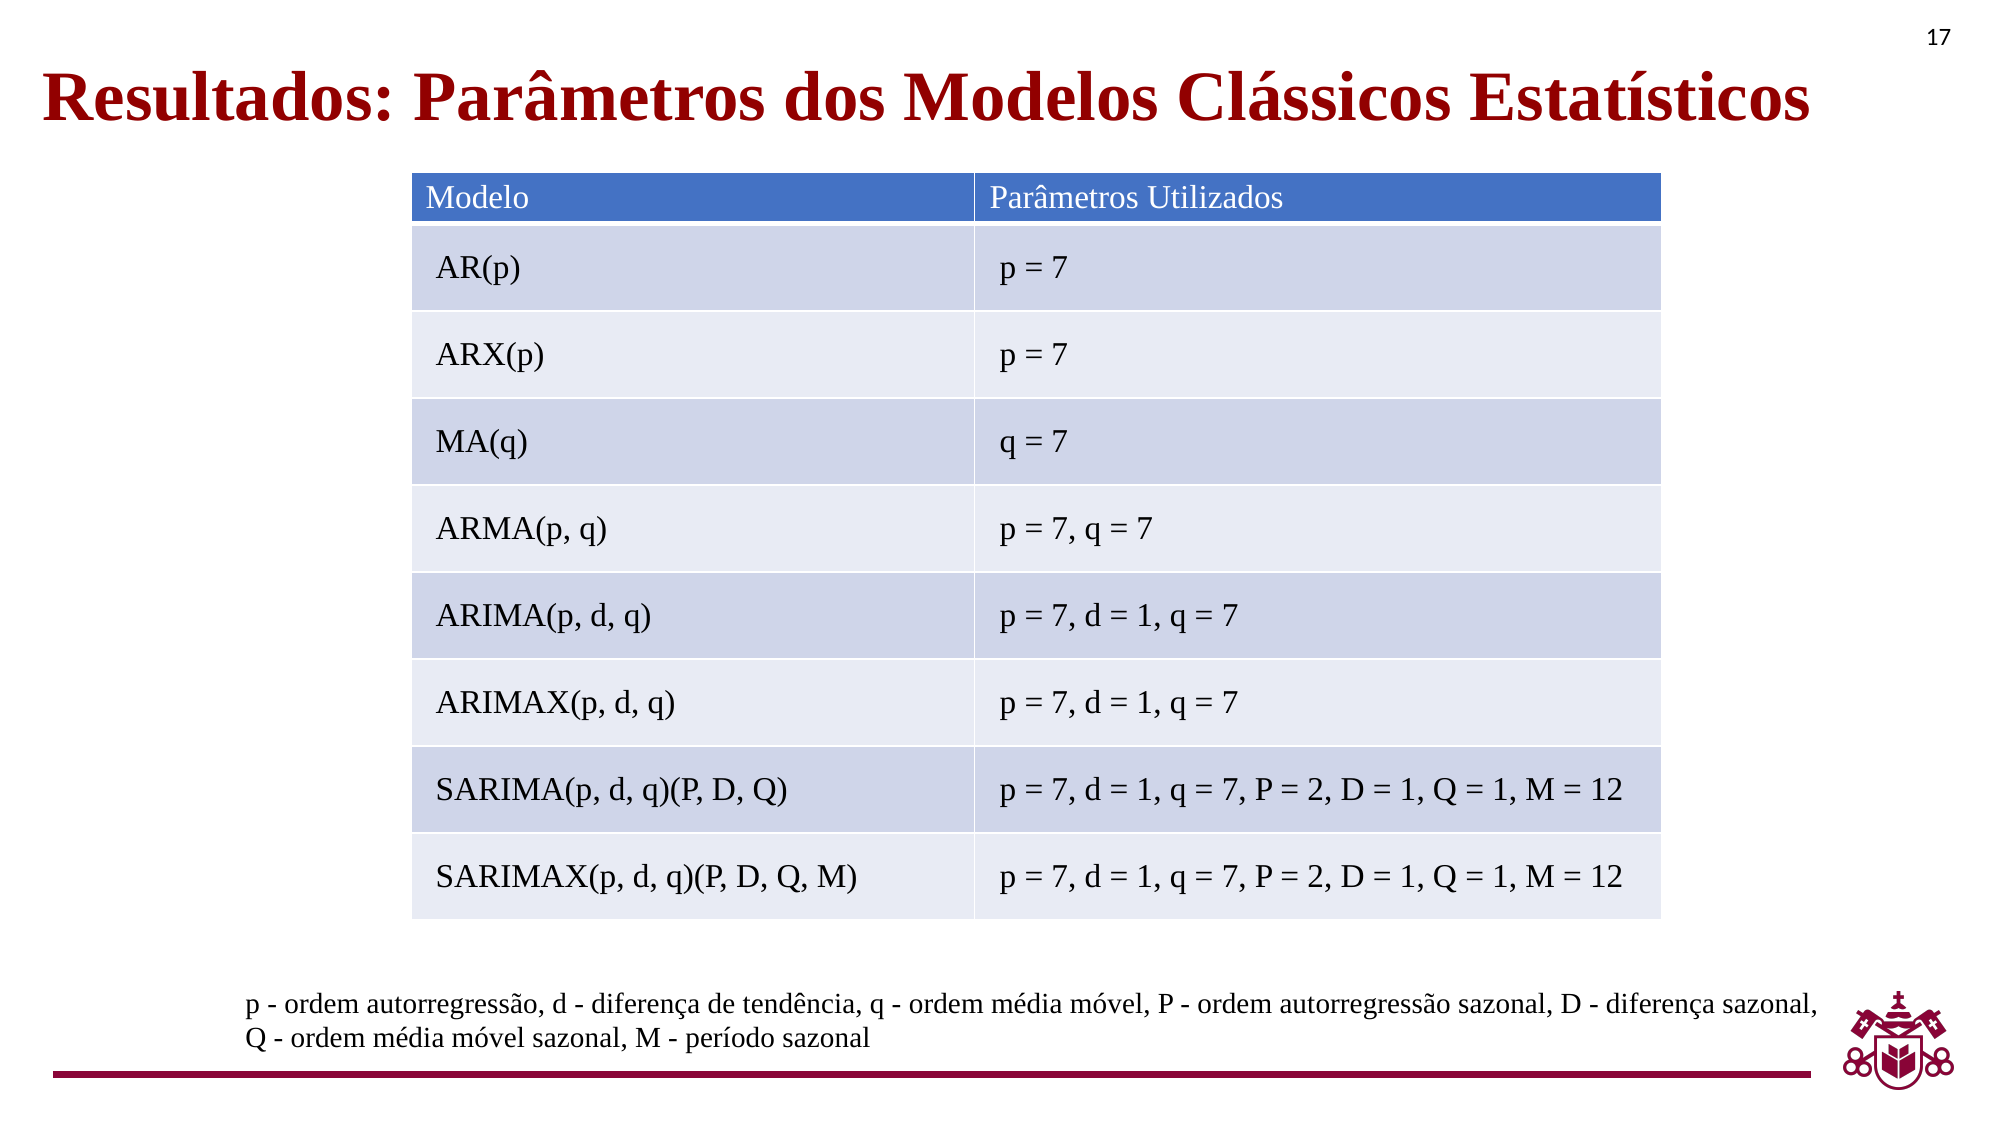

17

Resultados: Parâmetros dos Modelos Clássicos Estatísticos
| Modelo | Parâmetros Utilizados |
| --- | --- |
| AR(p) | p = 7 |
| ARX(p) | p = 7 |
| MA(q) | q = 7 |
| ARMA(p, q) | p = 7, q = 7 |
| ARIMA(p, d, q) | p = 7, d = 1, q = 7 |
| ARIMAX(p, d, q) | p = 7, d = 1, q = 7 |
| SARIMA(p, d, q)(P, D, Q) | p = 7, d = 1, q = 7, P = 2, D = 1, Q = 1, M = 12 |
| SARIMAX(p, d, q)(P, D, Q, M) | p = 7, d = 1, q = 7, P = 2, D = 1, Q = 1, M = 12 |
p - ordem autorregressão, d - diferença de tendência, q - ordem média móvel, P - ordem autorregressão sazonal, D - diferença sazonal, Q - ordem média móvel sazonal, M - período sazonal